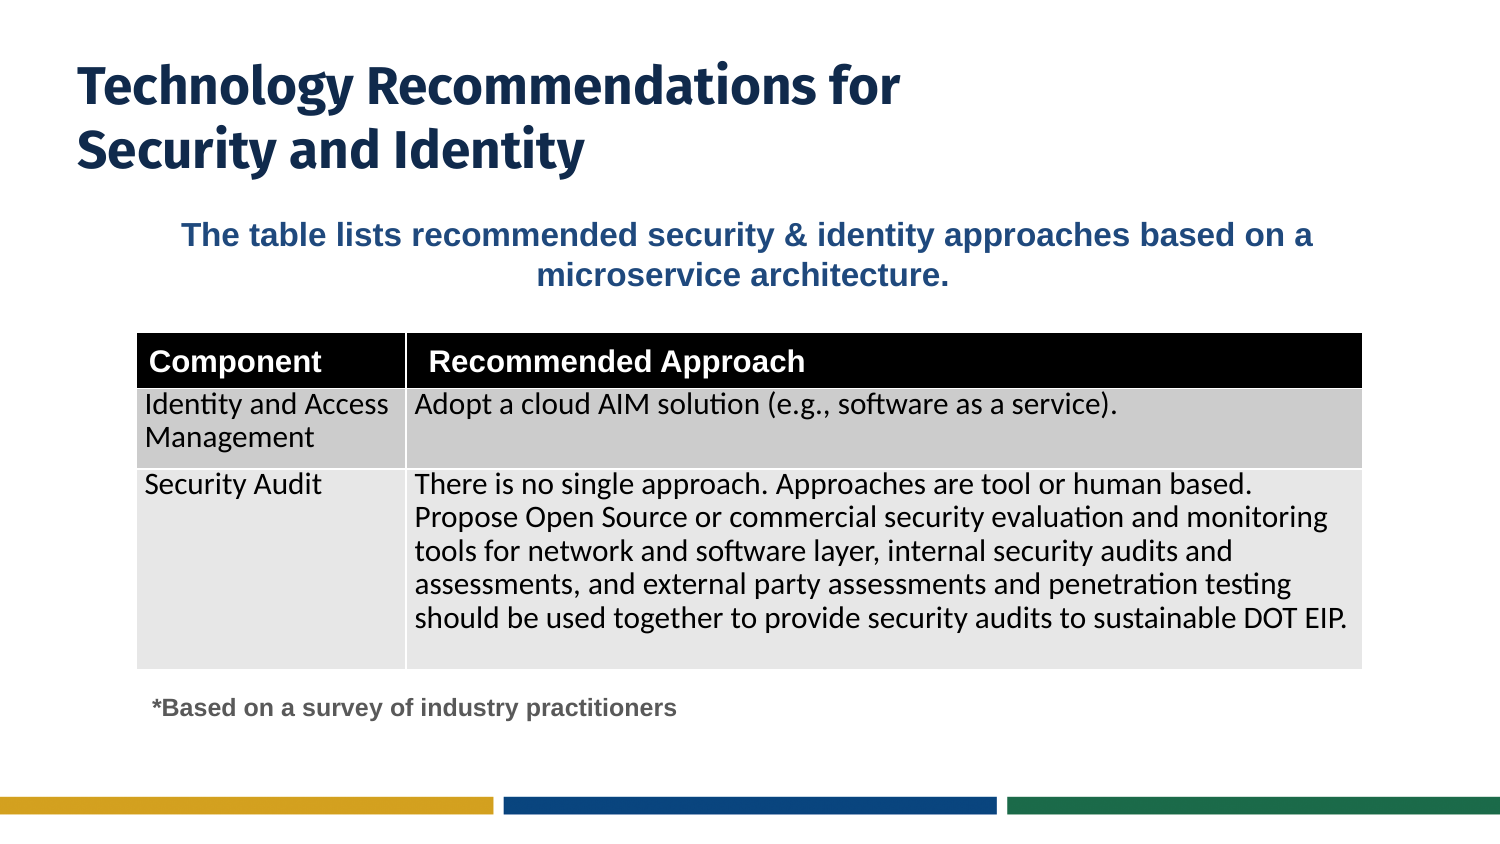

# Technology Recommendations for Security and Identity
The table lists recommended security & identity approaches based on a microservice architecture.
| Component | Recommended Approach |
| --- | --- |
| Identity and Access Management | Adopt a cloud AIM solution (e.g., software as a service). |
| Security Audit | There is no single approach. Approaches are tool or human based. Propose Open Source or commercial security evaluation and monitoring tools for network and software layer, internal security audits and assessments, and external party assessments and penetration testing should be used together to provide security audits to sustainable DOT EIP. |
*Based on a survey of industry practitioners